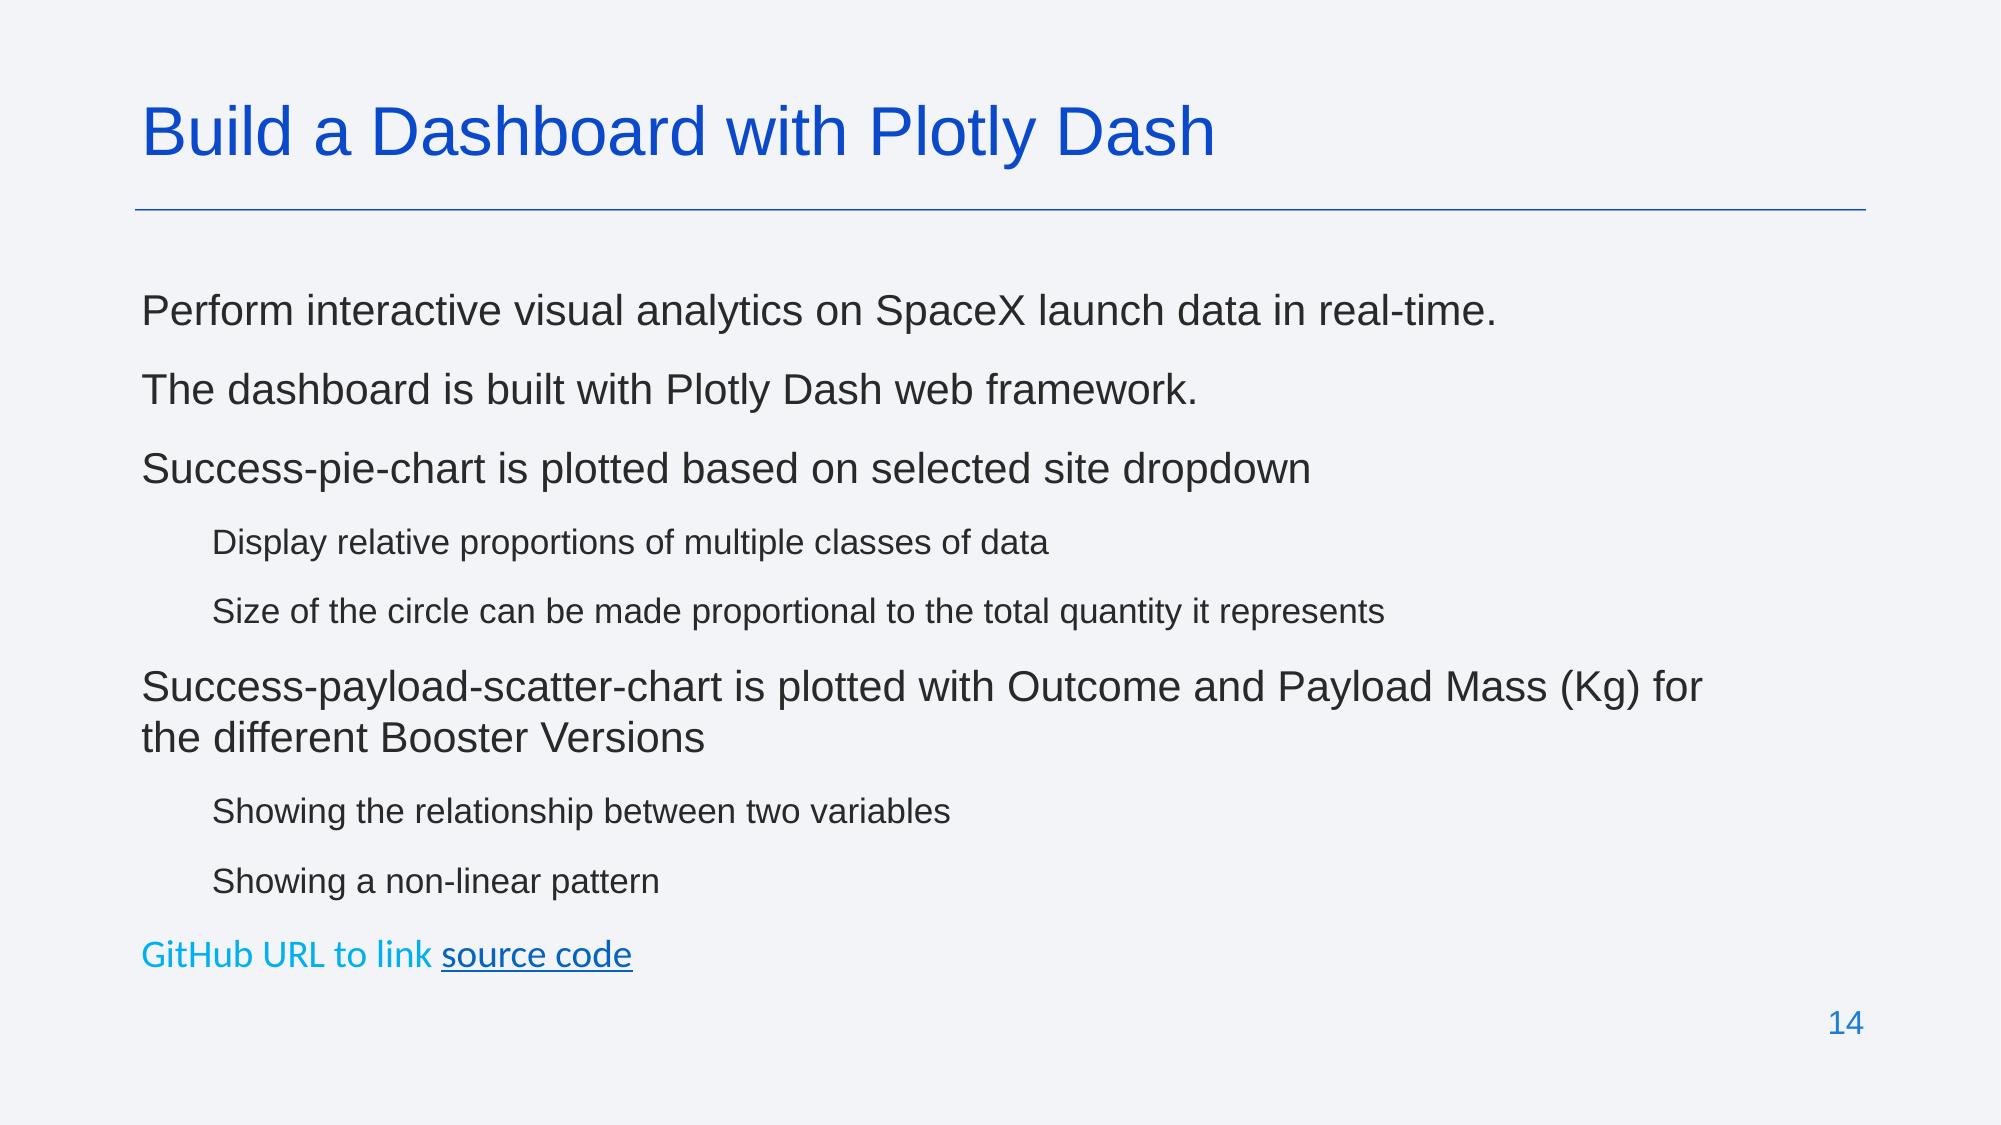

Build a Dashboard with Plotly Dash
Perform interactive visual analytics on SpaceX launch data in real-time.
The dashboard is built with Plotly Dash web framework.
Success-pie-chart is plotted based on selected site dropdown
Display relative proportions of multiple classes of data
Size of the circle can be made proportional to the total quantity it represents
Success-payload-scatter-chart is plotted with Outcome and Payload Mass (Kg) for the different Booster Versions
Showing the relationship between two variables
Showing a non-linear pattern
GitHub URL to link source code
14